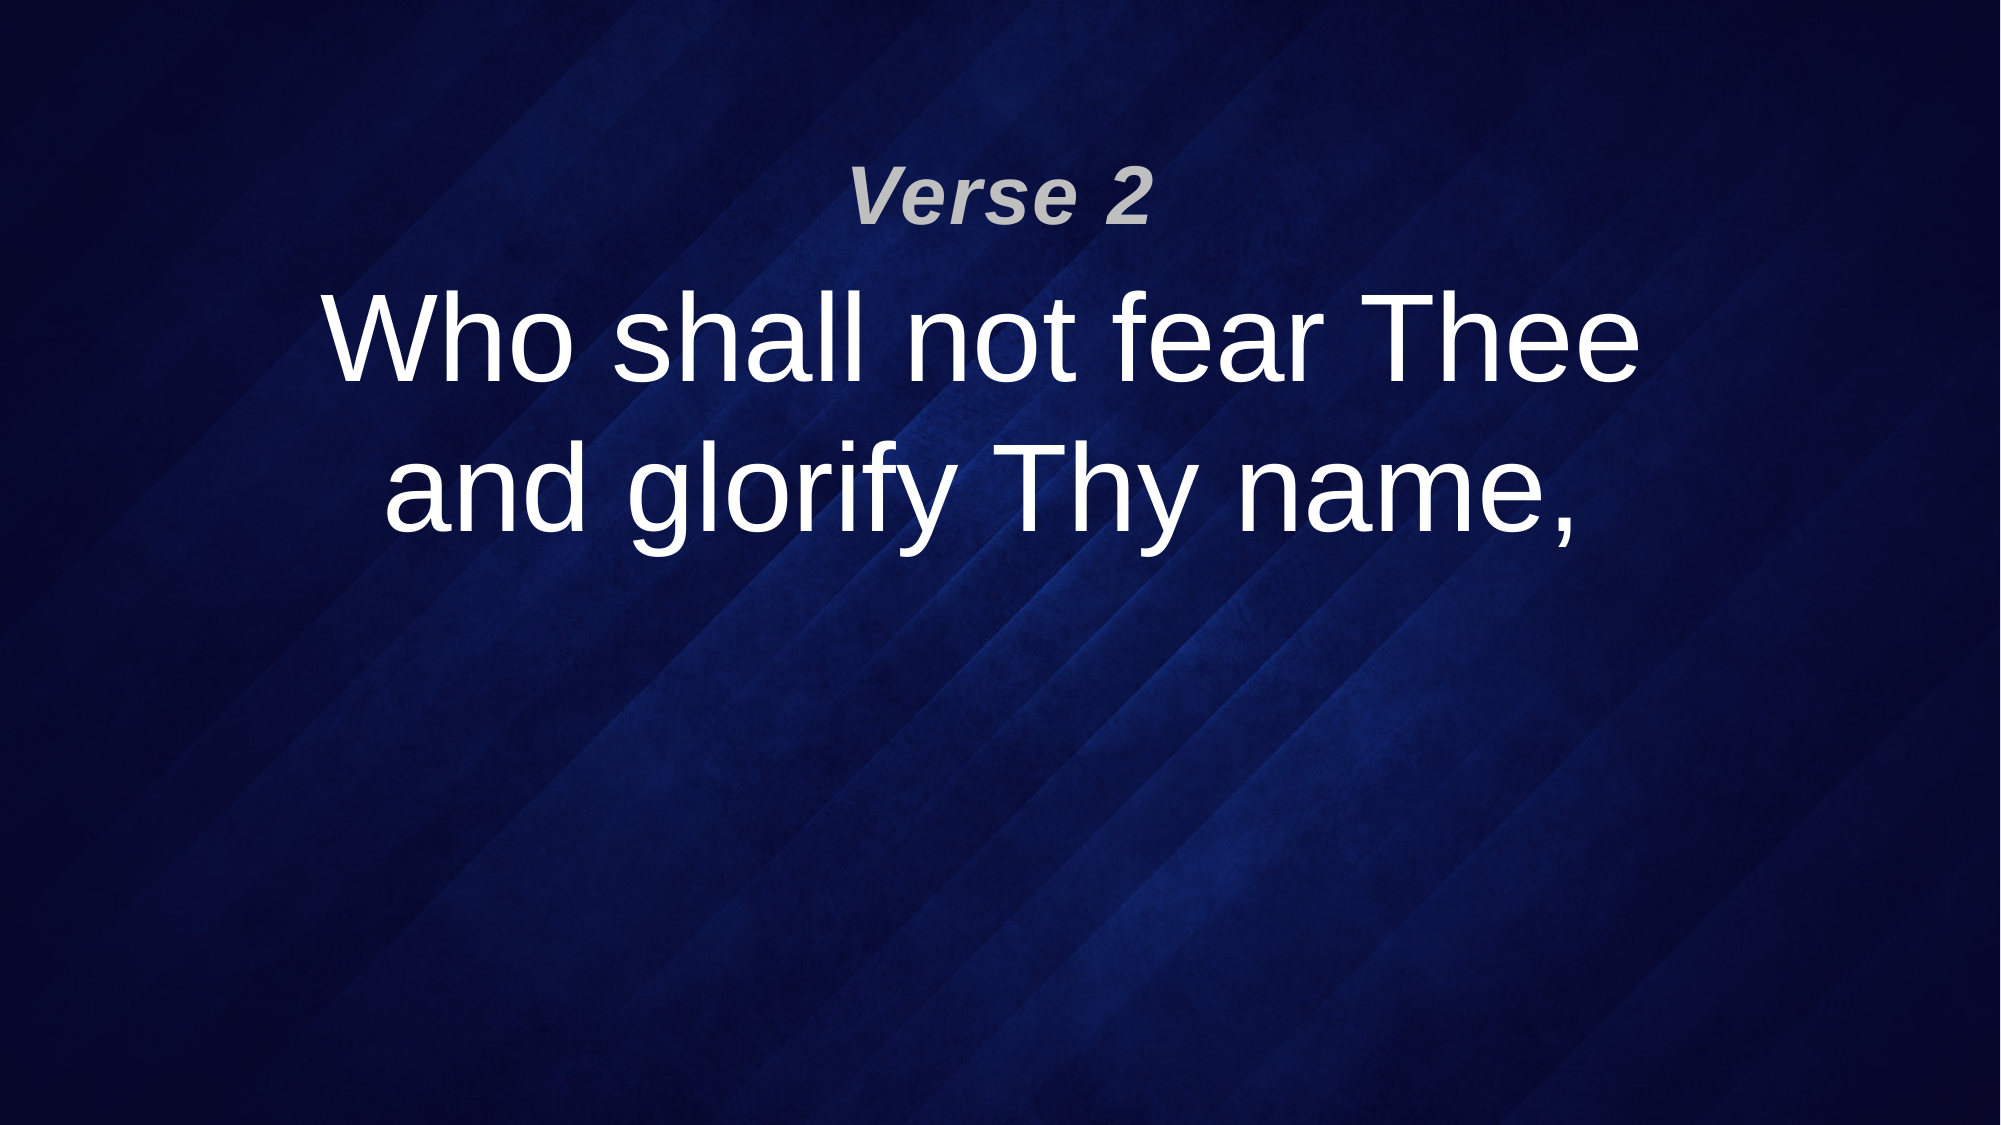

Verse 2
# Who shall not fear Thee and glorify Thy name,